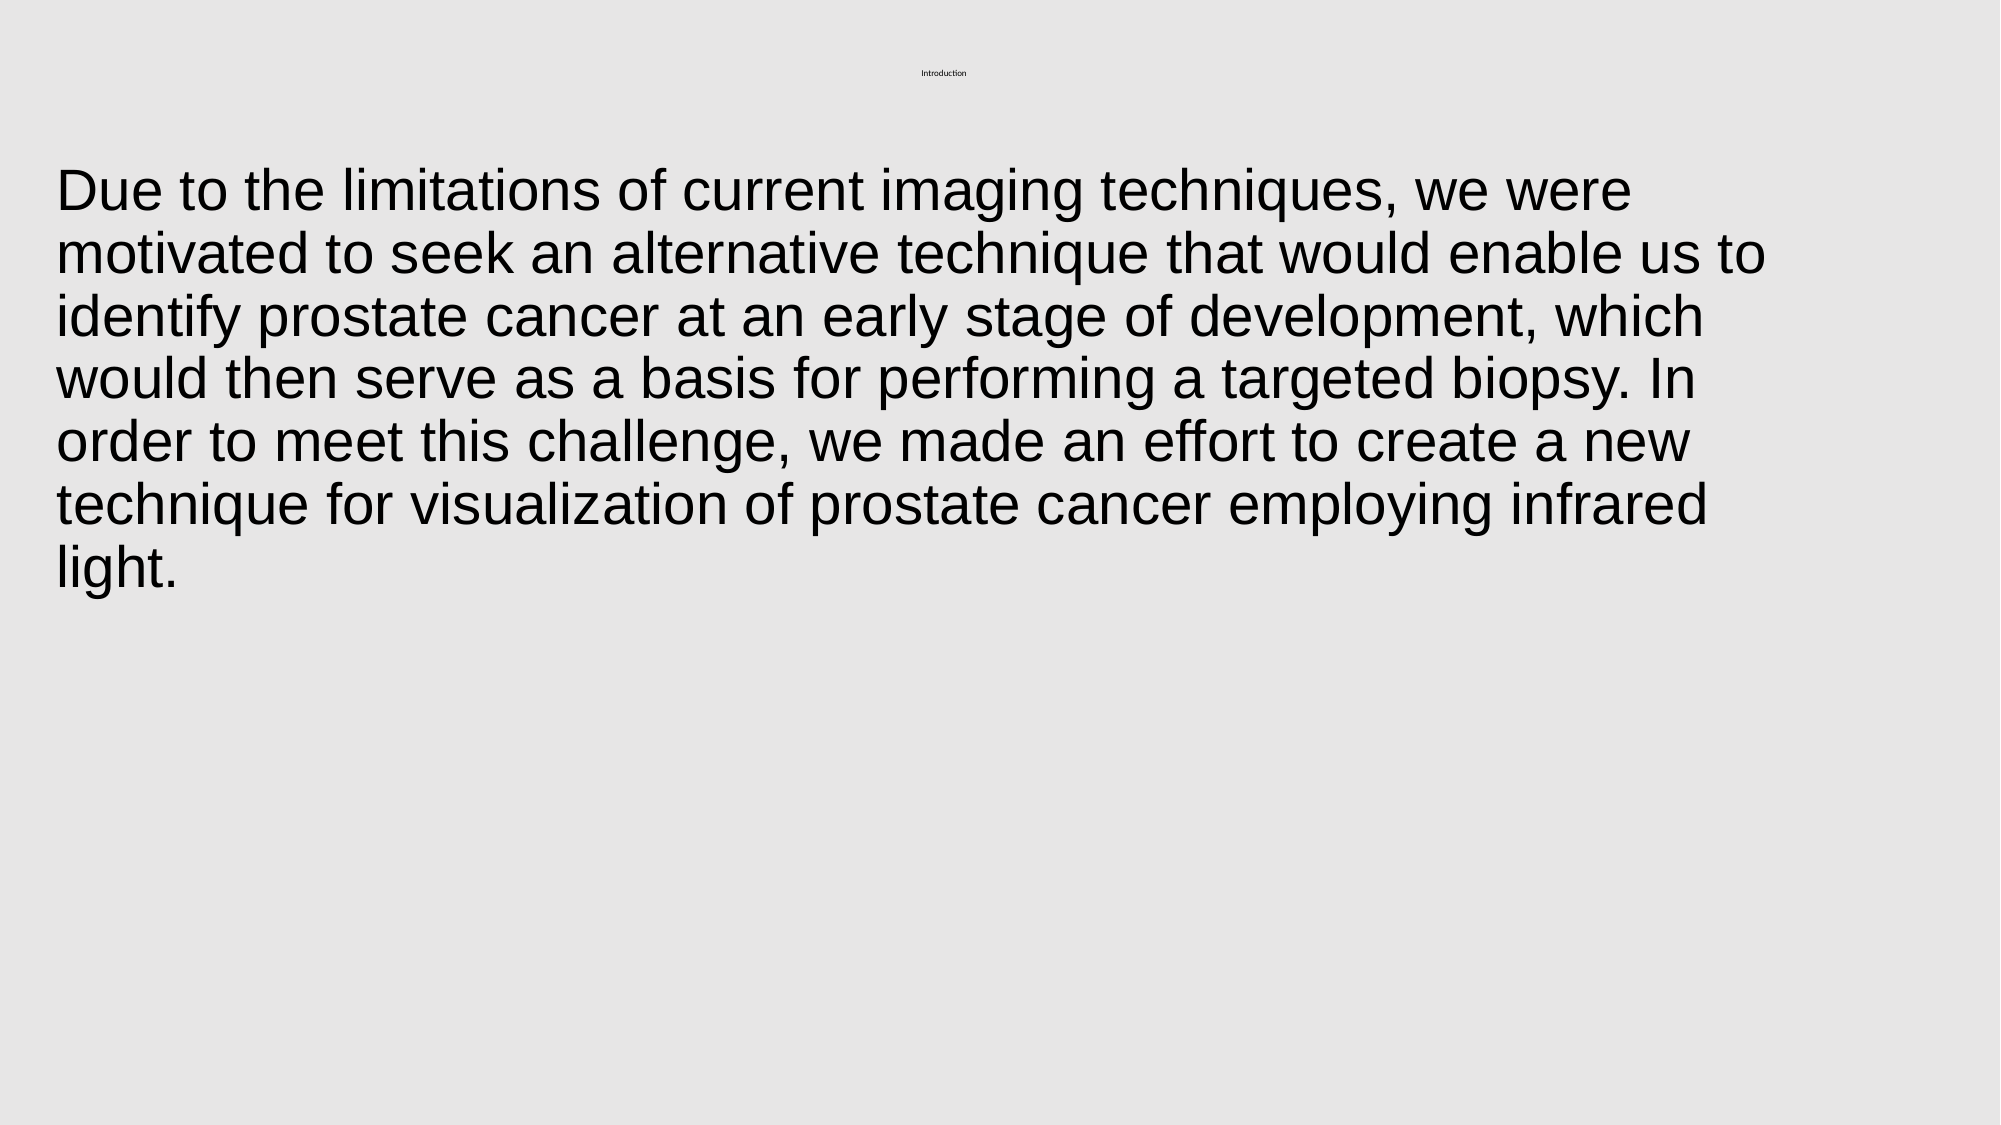

# Introduction
Due to the limitations of current imaging techniques, we were motivated to seek an alternative technique that would enable us to identify prostate cancer at an early stage of development, which would then serve as a basis for performing a targeted biopsy. In order to meet this challenge, we made an effort to create a new technique for visualization of prostate cancer employing infrared light.